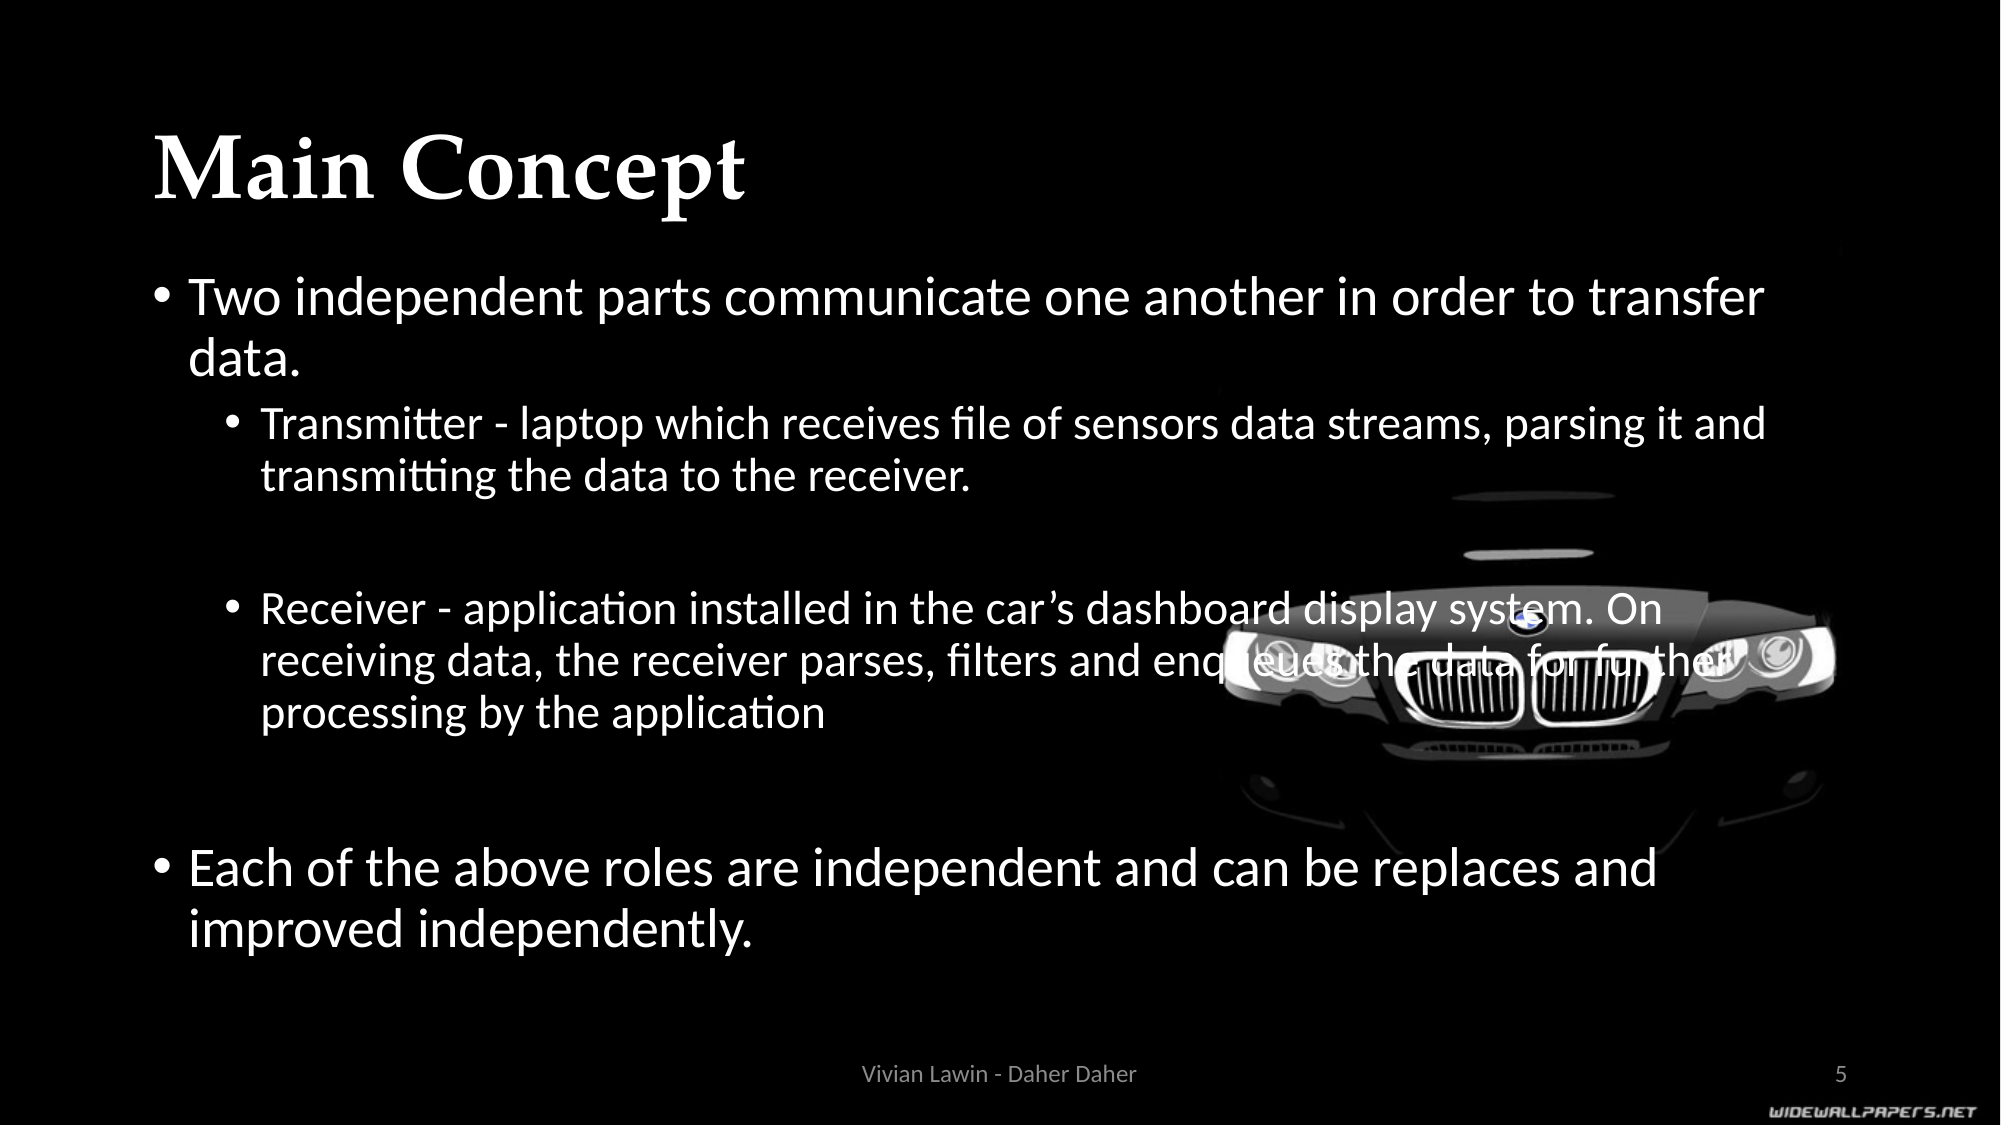

# Main Concept
Two independent parts communicate one another in order to transfer data.
Transmitter - laptop which receives file of sensors data streams, parsing it and transmitting the data to the receiver.

Receiver - application installed in the car’s dashboard display system. On receiving data, the receiver parses, filters and enqueues the data for further processing by the application

Each of the above roles are independent and can be replaces and improved independently.
Vivian Lawin - Daher Daher
5